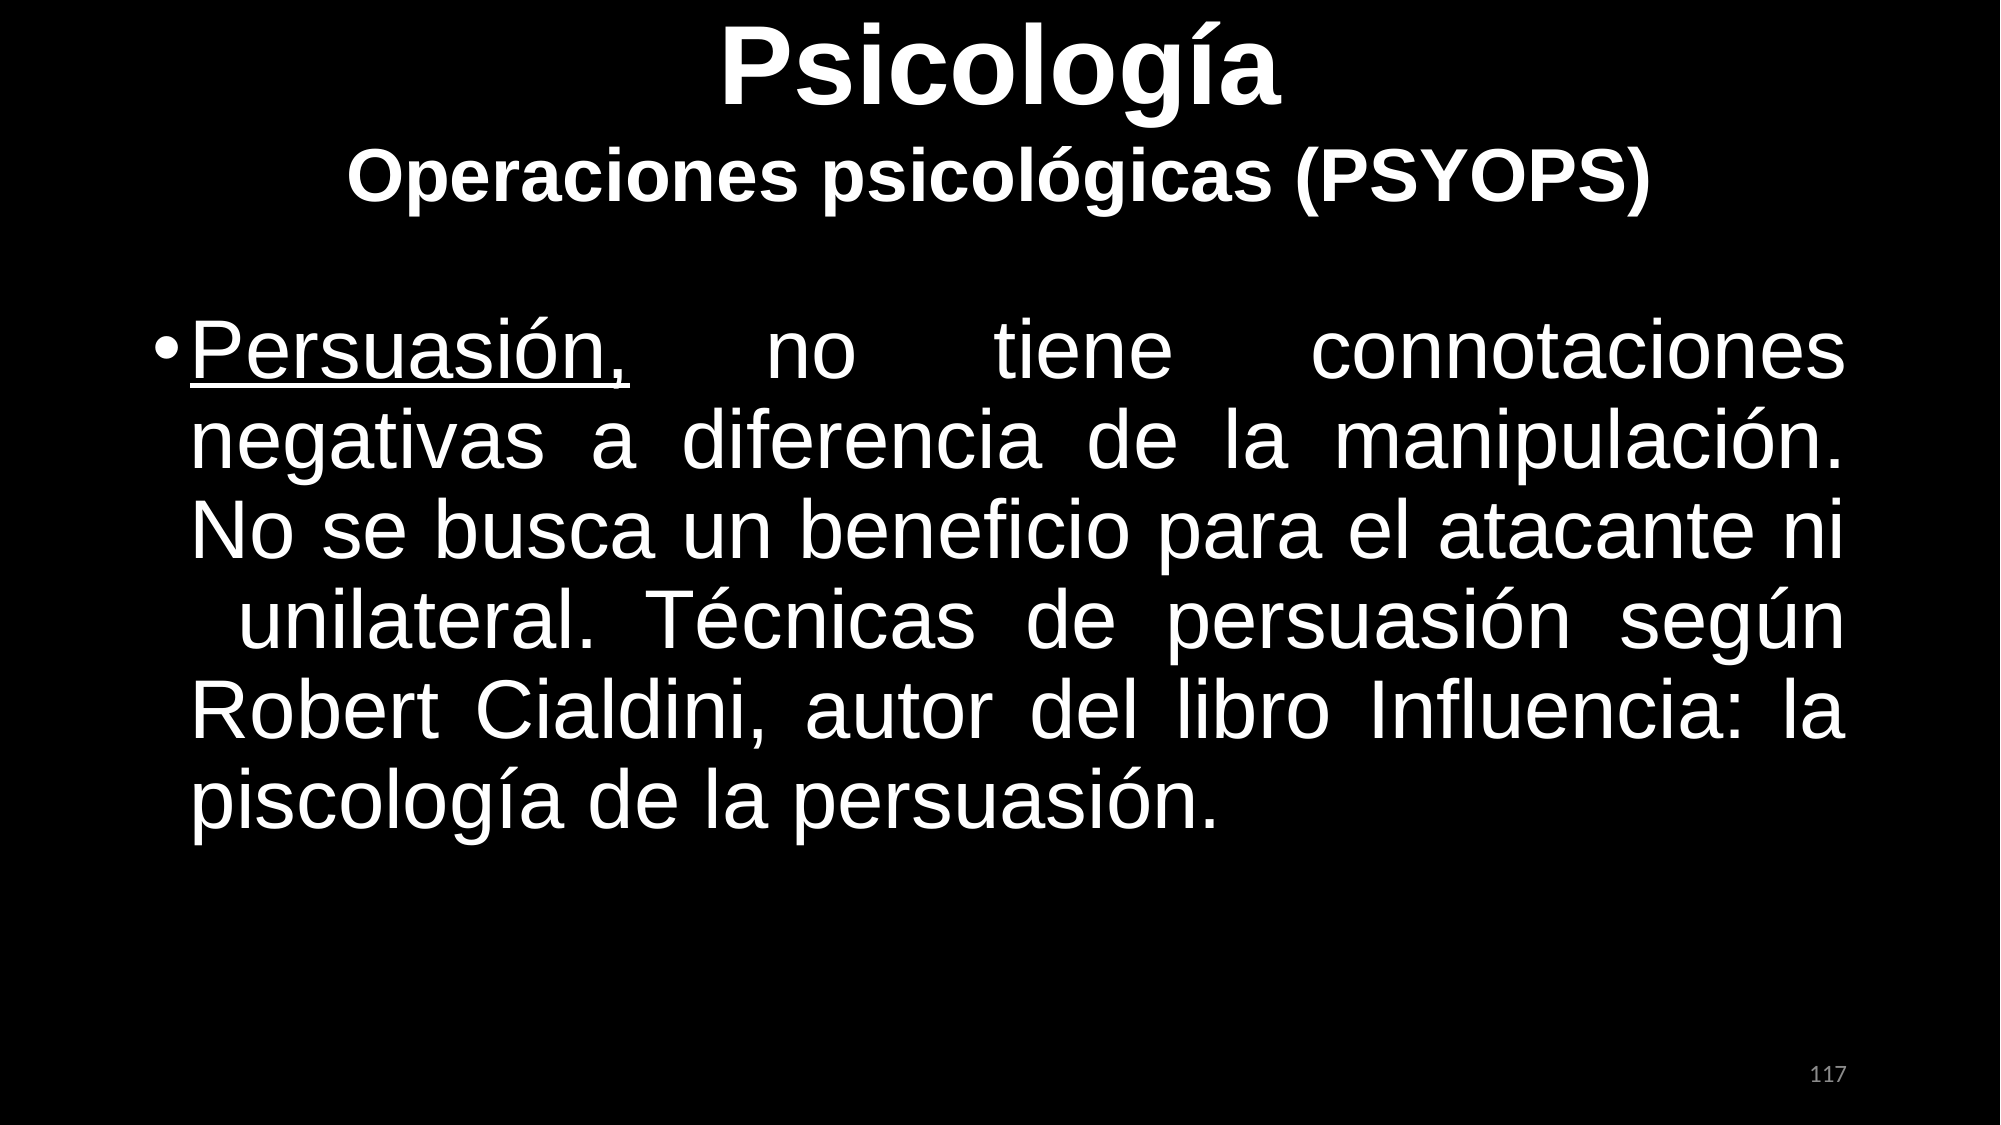

Intervenir con medios hábiles y, a veces, arteros, en la política, en elmercado, en la información, etc., con distorsión de la verdad o la justicia, y alservicio de intereses particulares.
Psicología
Operaciones psicológicas (PSYOPS)

Persuasión, no tiene connotaciones negativas a diferencia de la manipulación. No se busca un beneficio para el atacante ni  unilateral. Técnicas de persuasión según Robert Cialdini, autor del libro Influencia: la piscología de la persuasión.

117